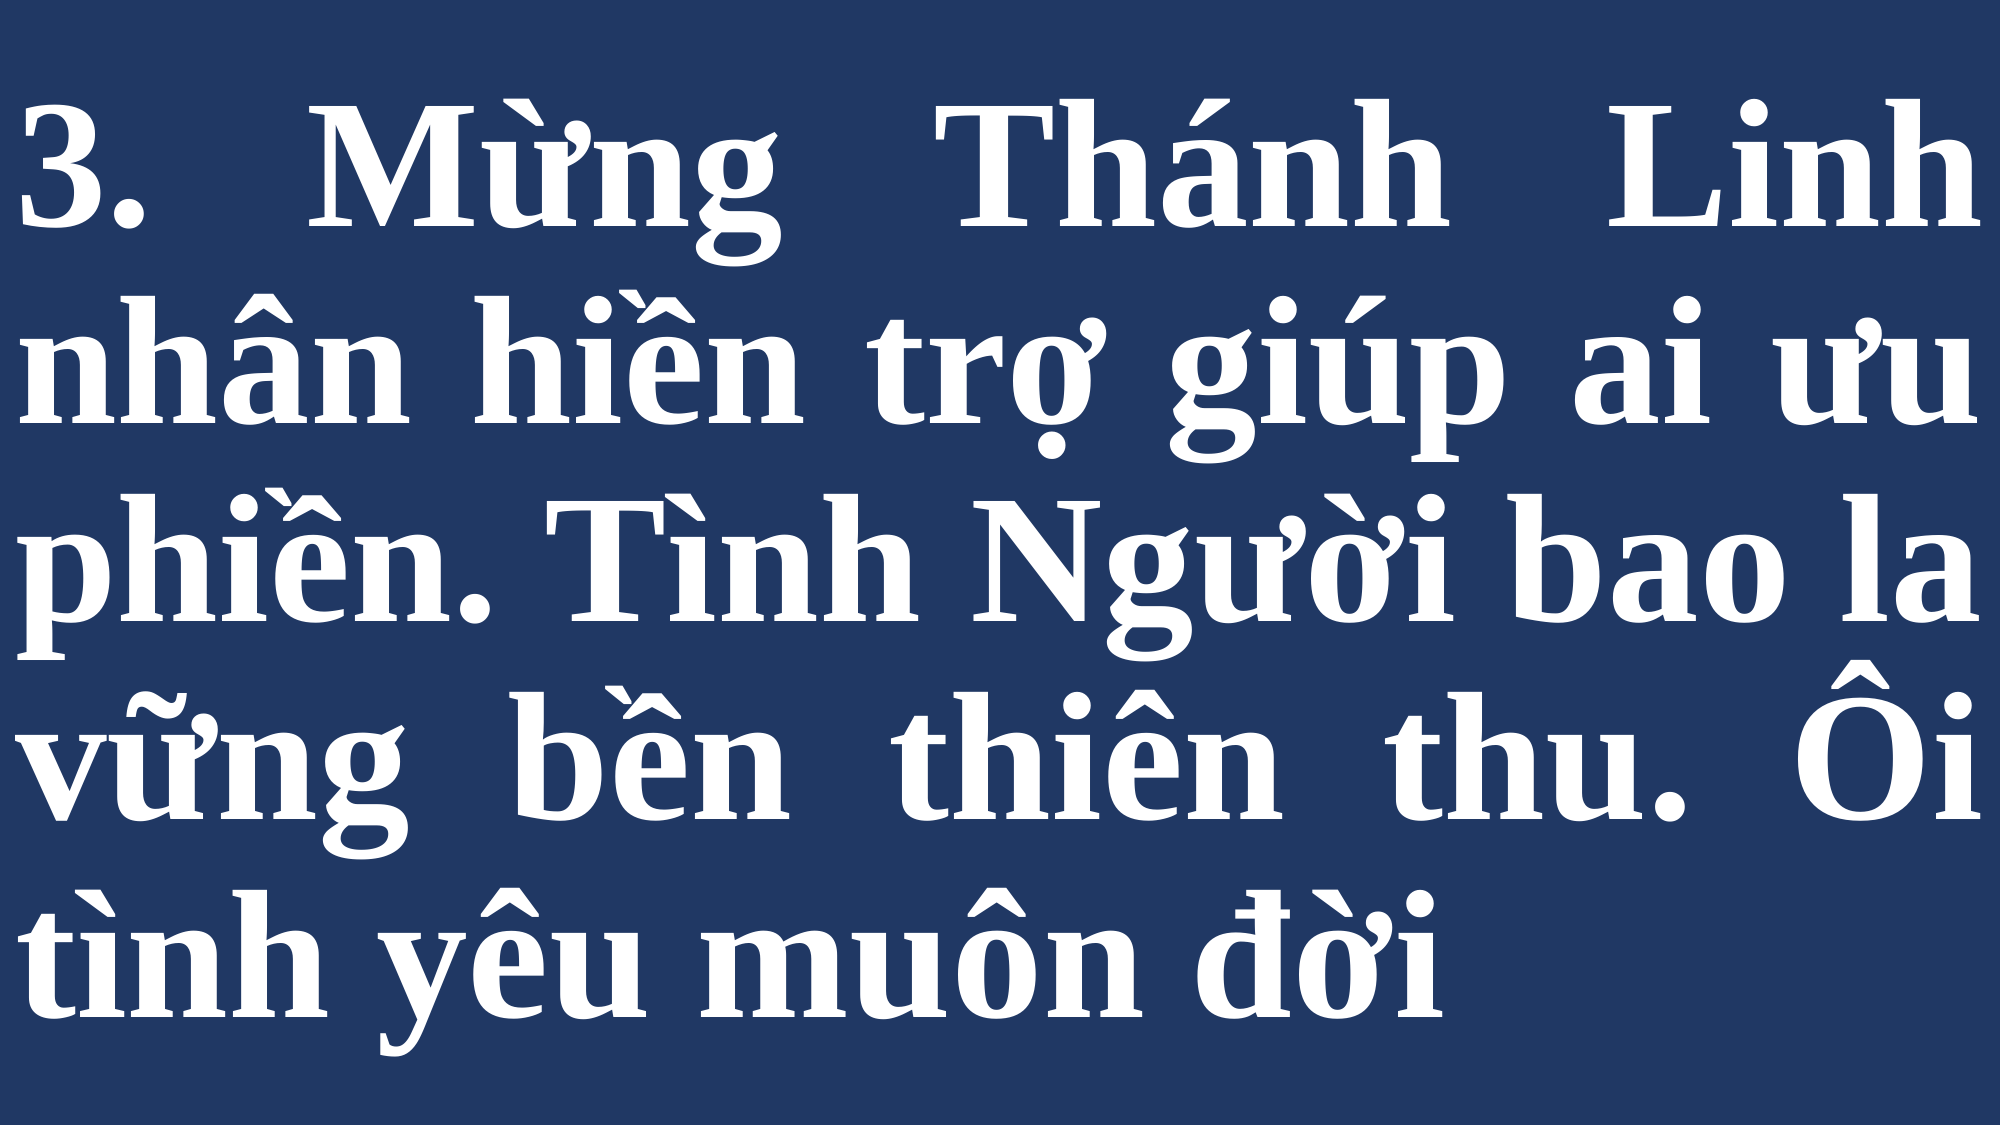

# 3. Mừng Thánh Linh nhân hiền trợ giúp ai ưu phiền. Tình Người bao la vững bền thiên thu. Ôi tình yêu muôn đời